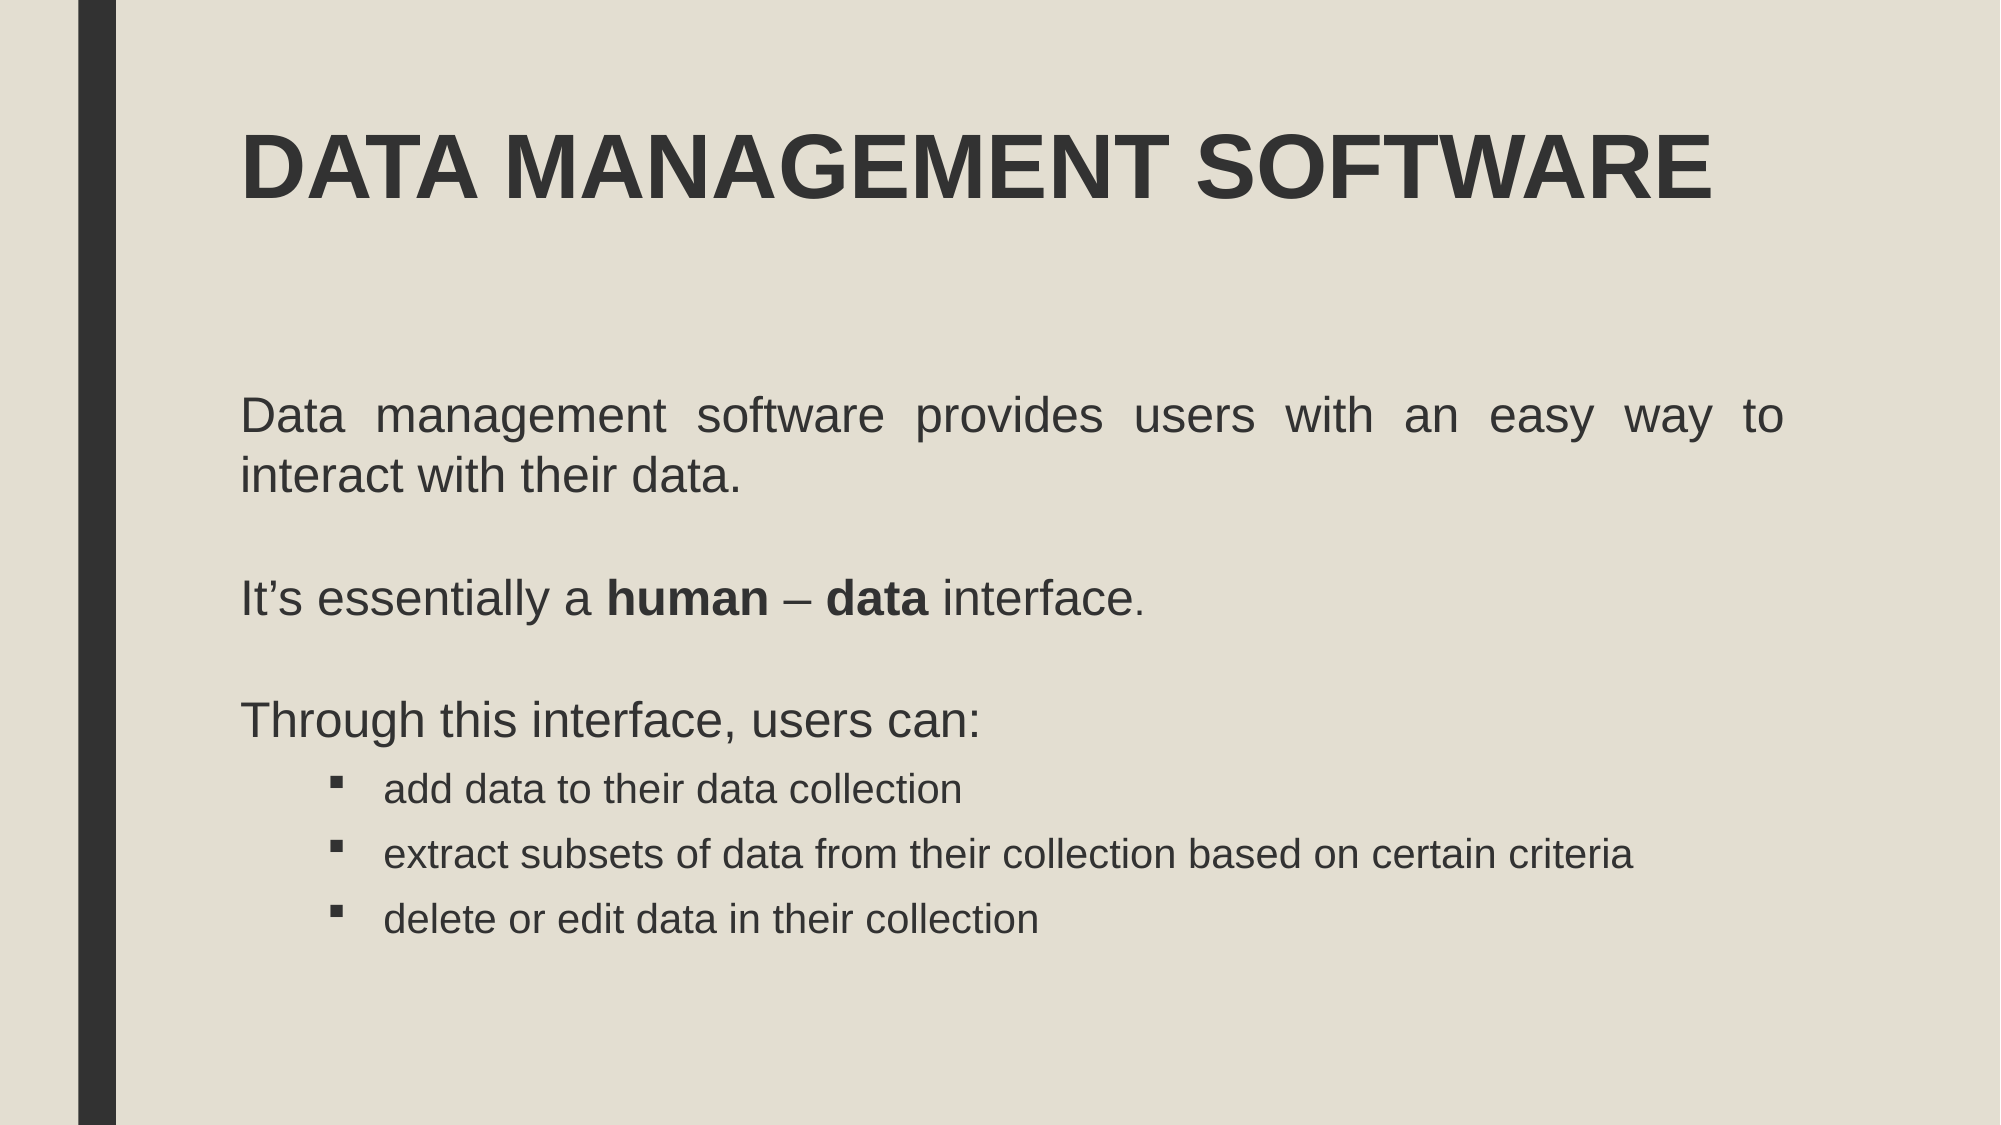

# DATA MANAGEMENT SOFTWARE
Data management software provides users with an easy way to interact with their data.

It’s essentially a human – data interface.

Through this interface, users can:
add data to their data collection
extract subsets of data from their collection based on certain criteria
delete or edit data in their collection